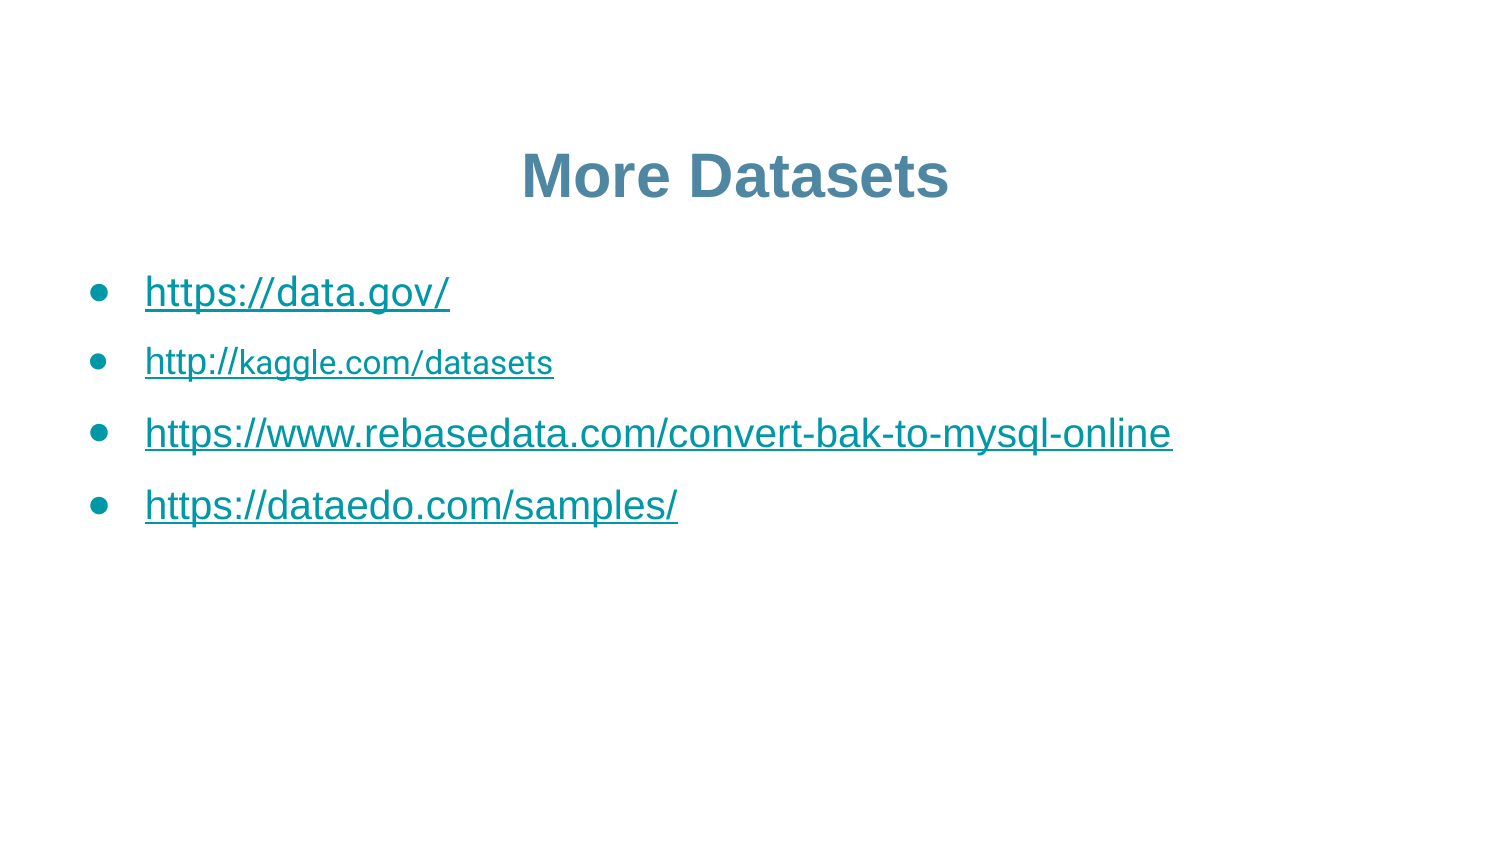

# More Datasets
https://data.gov/
http://kaggle.com/datasets
https://www.rebasedata.com/convert-bak-to-mysql-online
https://dataedo.com/samples/